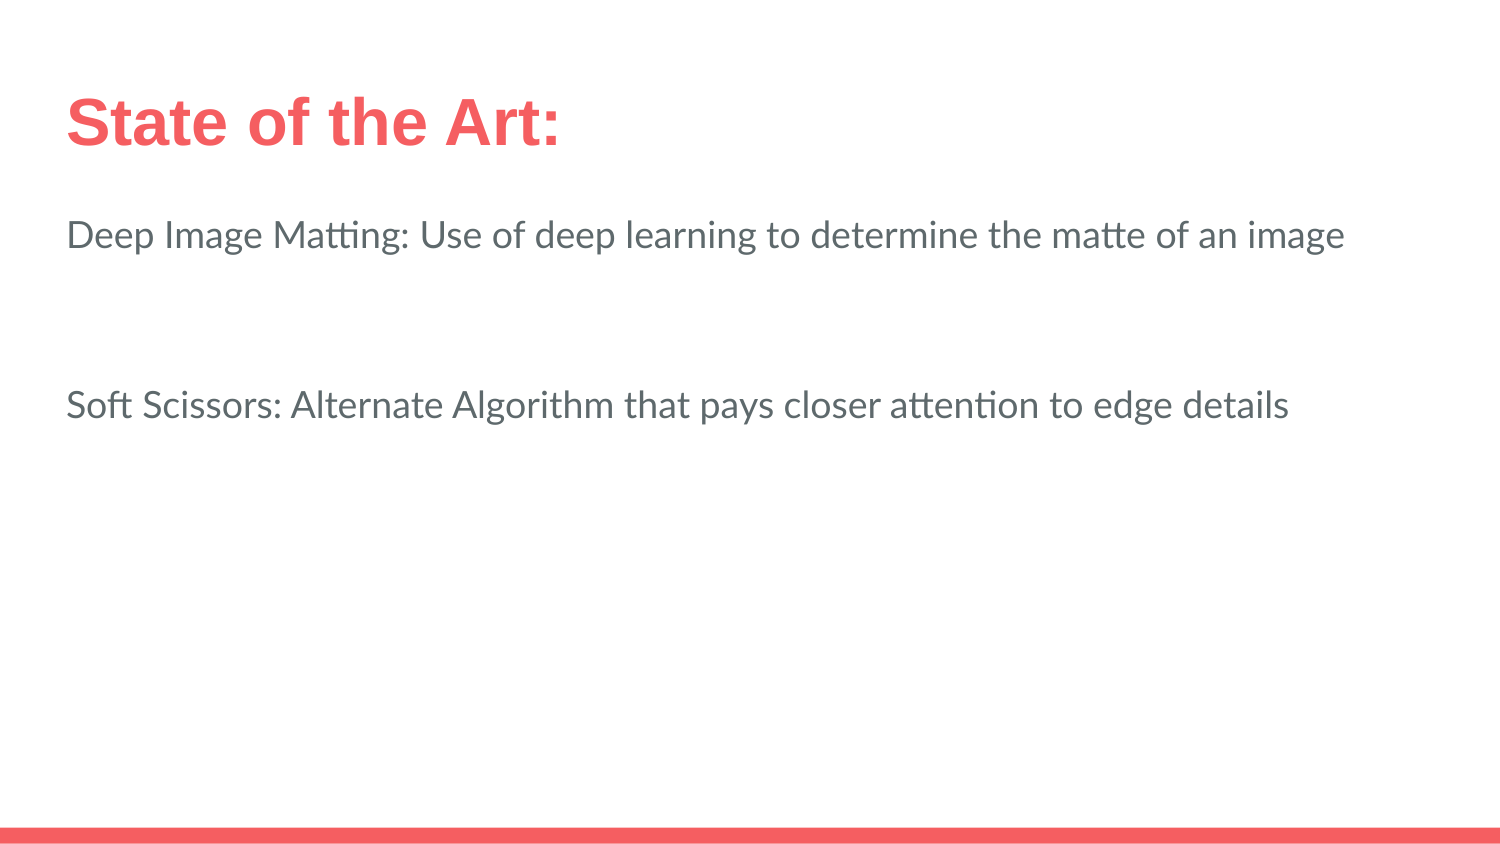

# State of the Art:
Deep Image Matting: Use of deep learning to determine the matte of an image

Soft Scissors: Alternate Algorithm that pays closer attention to edge details